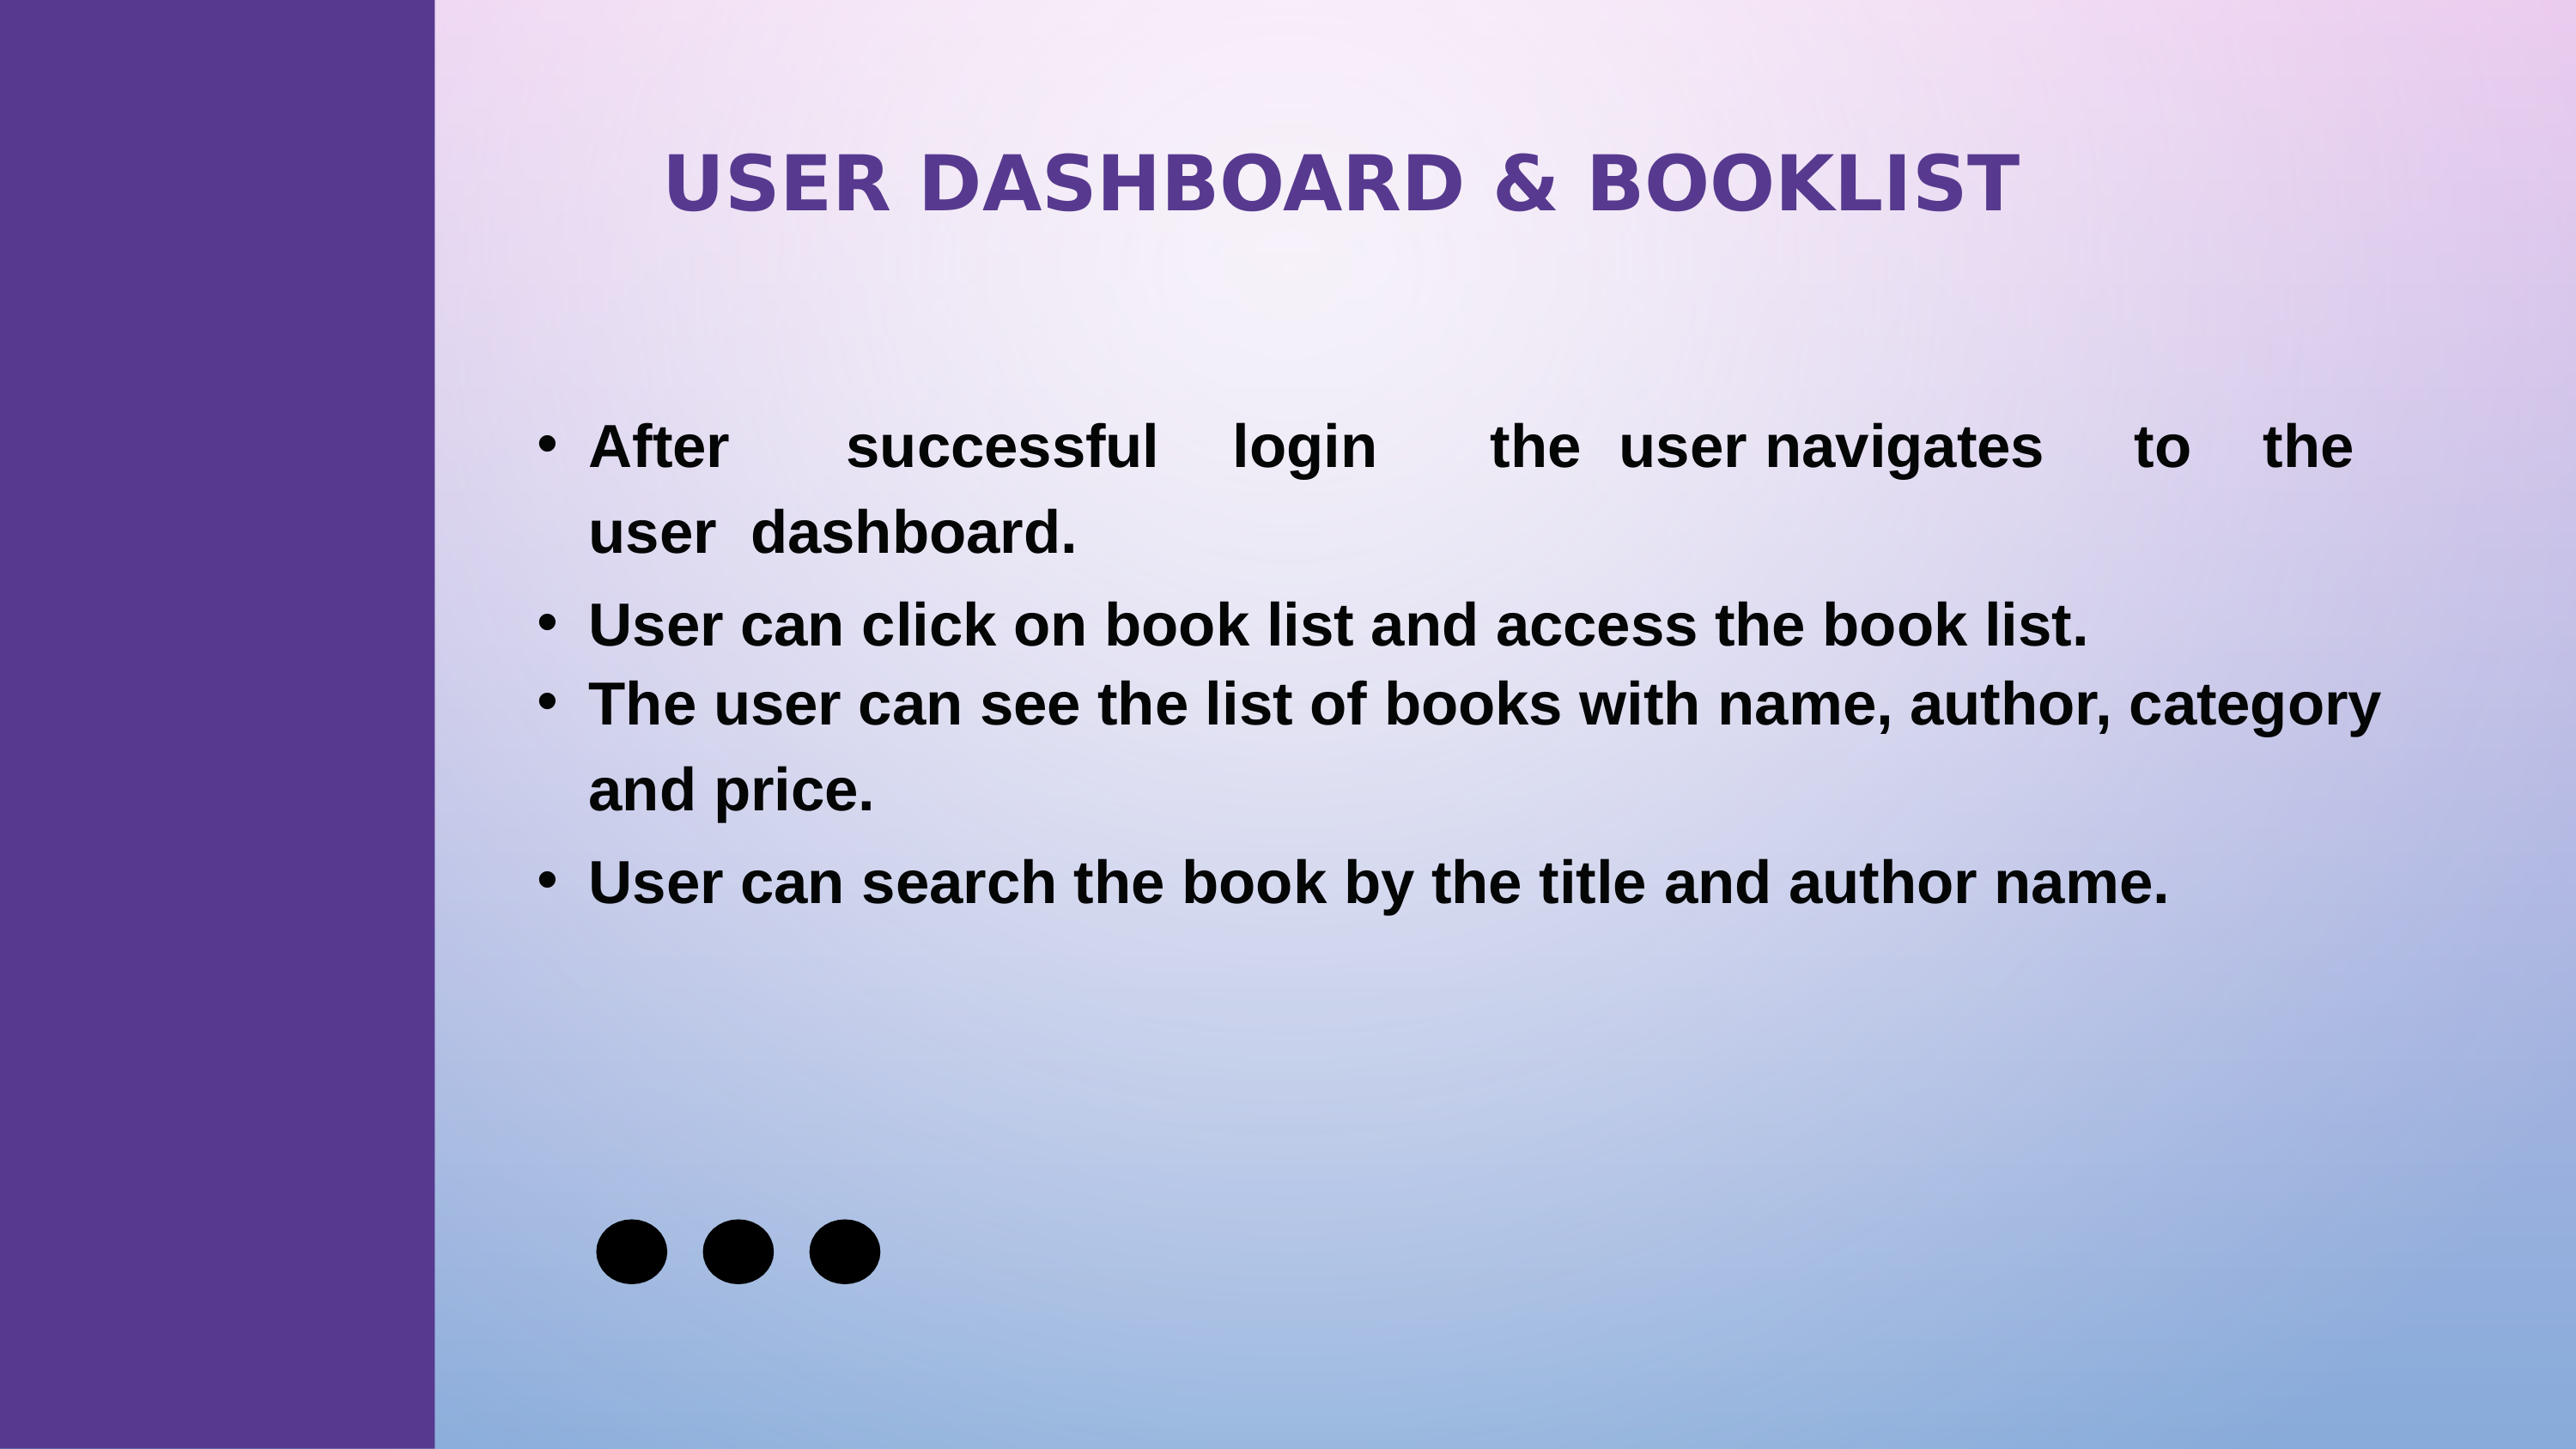

# USER DASHBOARD & BOOKLIST
After	successful	login	the	user	 navigates	to	the	user  dashboard.
User can click on book list and access the book list.
The user can see the list of books with name, author, category
and price.
User can search the book by the title and author name.